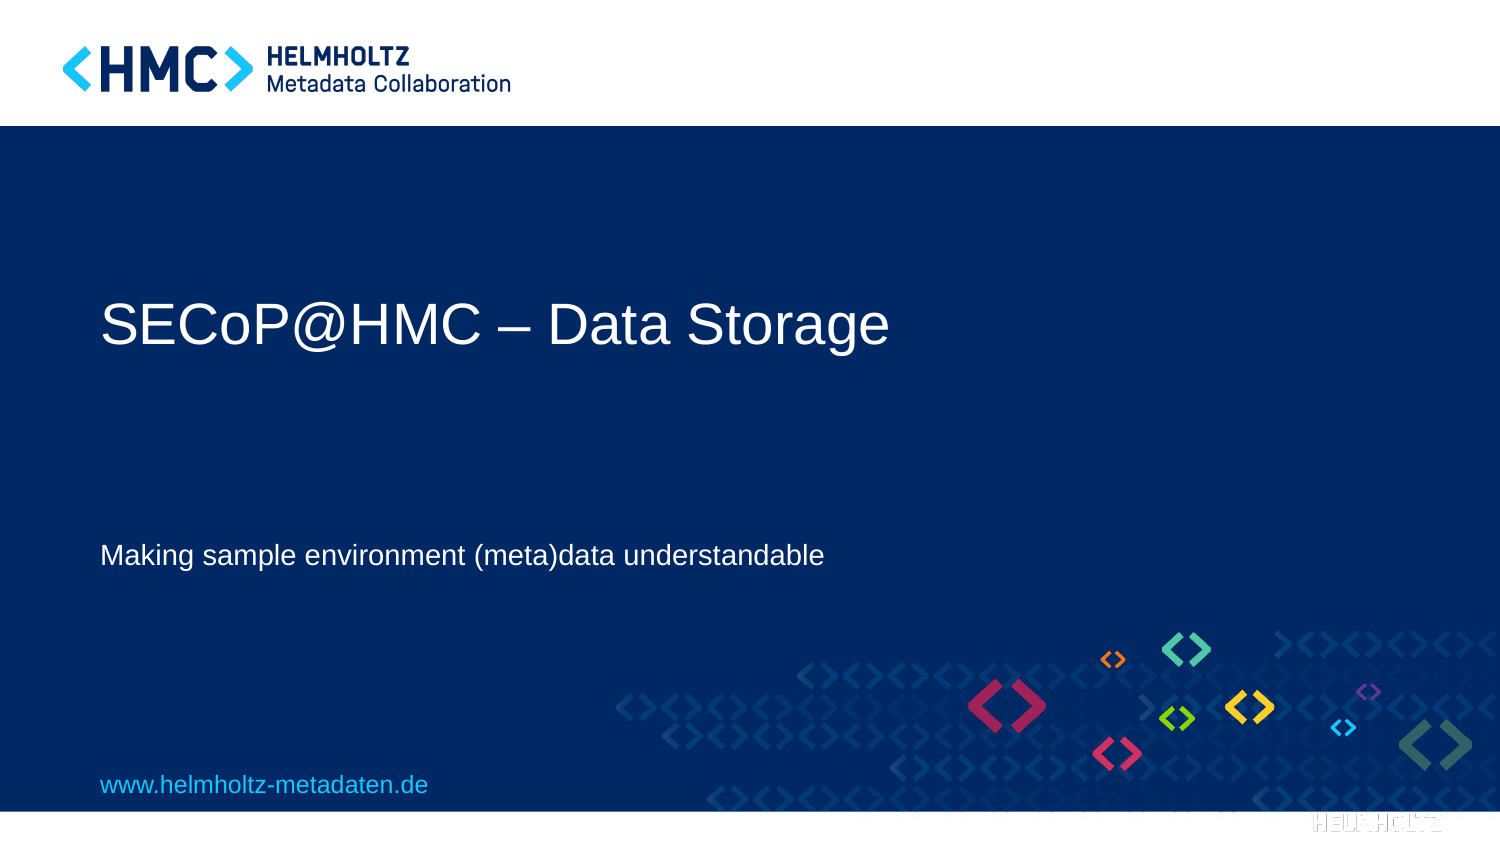

# SECoP@HMC – Data Storage
Making sample environment (meta)data understandable